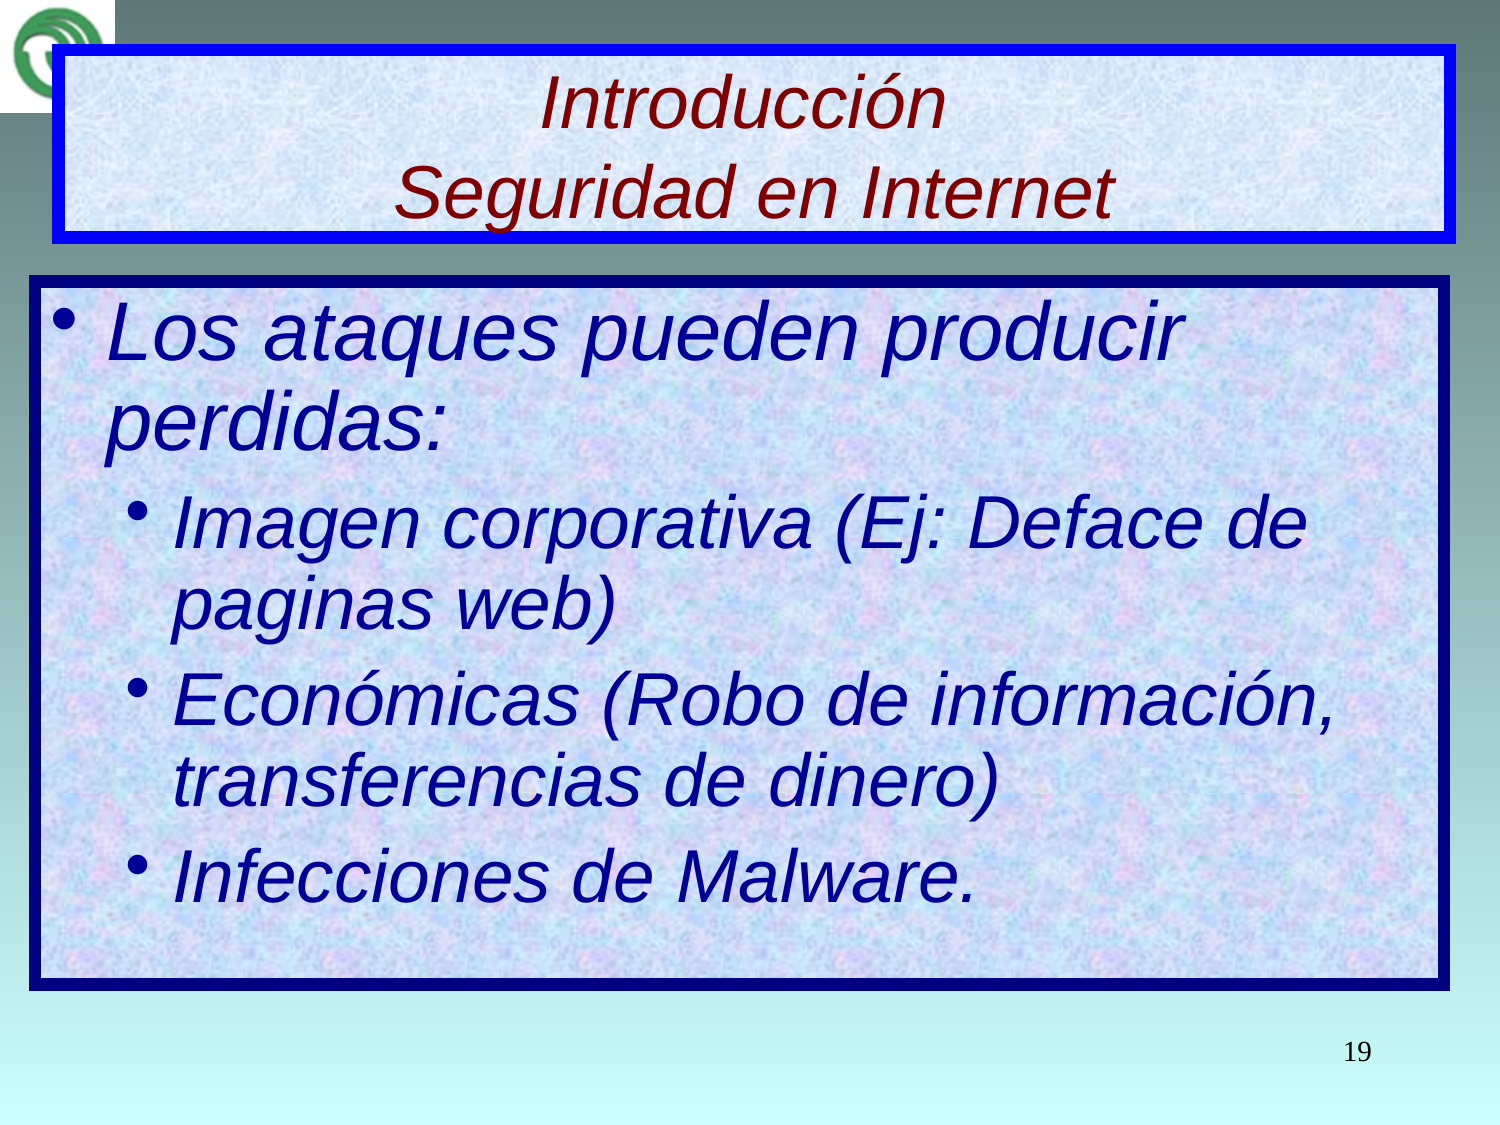

# Introducción Seguridad en Internet
Los ataques pueden producir perdidas:
Imagen corporativa (Ej: Deface de paginas web)
Económicas (Robo de información, transferencias de dinero)
Infecciones de Malware.

19